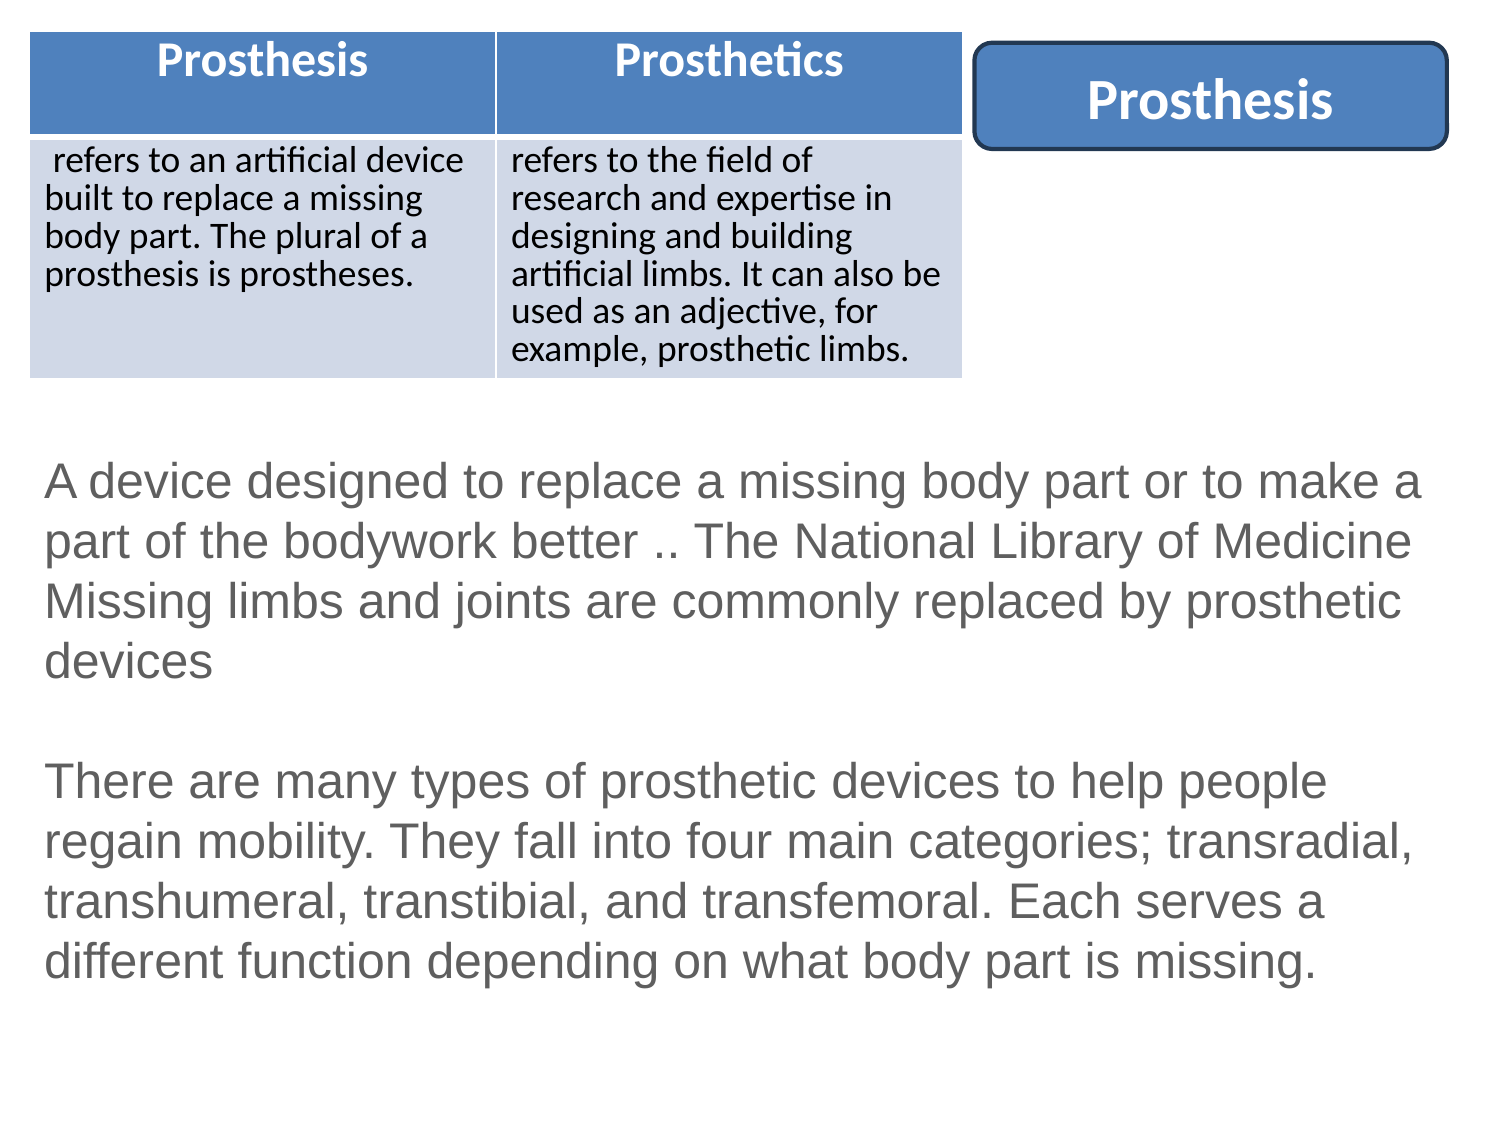

| Prosthesis | Prosthetics |
| --- | --- |
| refers to an artificial device built to replace a missing body part. The plural of a prosthesis is prostheses. | refers to the field of research and expertise in designing and building artificial limbs. It can also be used as an adjective, for example, prosthetic limbs. |
Prosthesis
A device designed to replace a missing body part or to make a part of the bodywork better .. The National Library of Medicine
Missing limbs and joints are commonly replaced by prosthetic devices

There are many types of prosthetic devices to help people regain mobility. They fall into four main categories; transradial, transhumeral, transtibial, and transfemoral. Each serves a different function depending on what body part is missing.